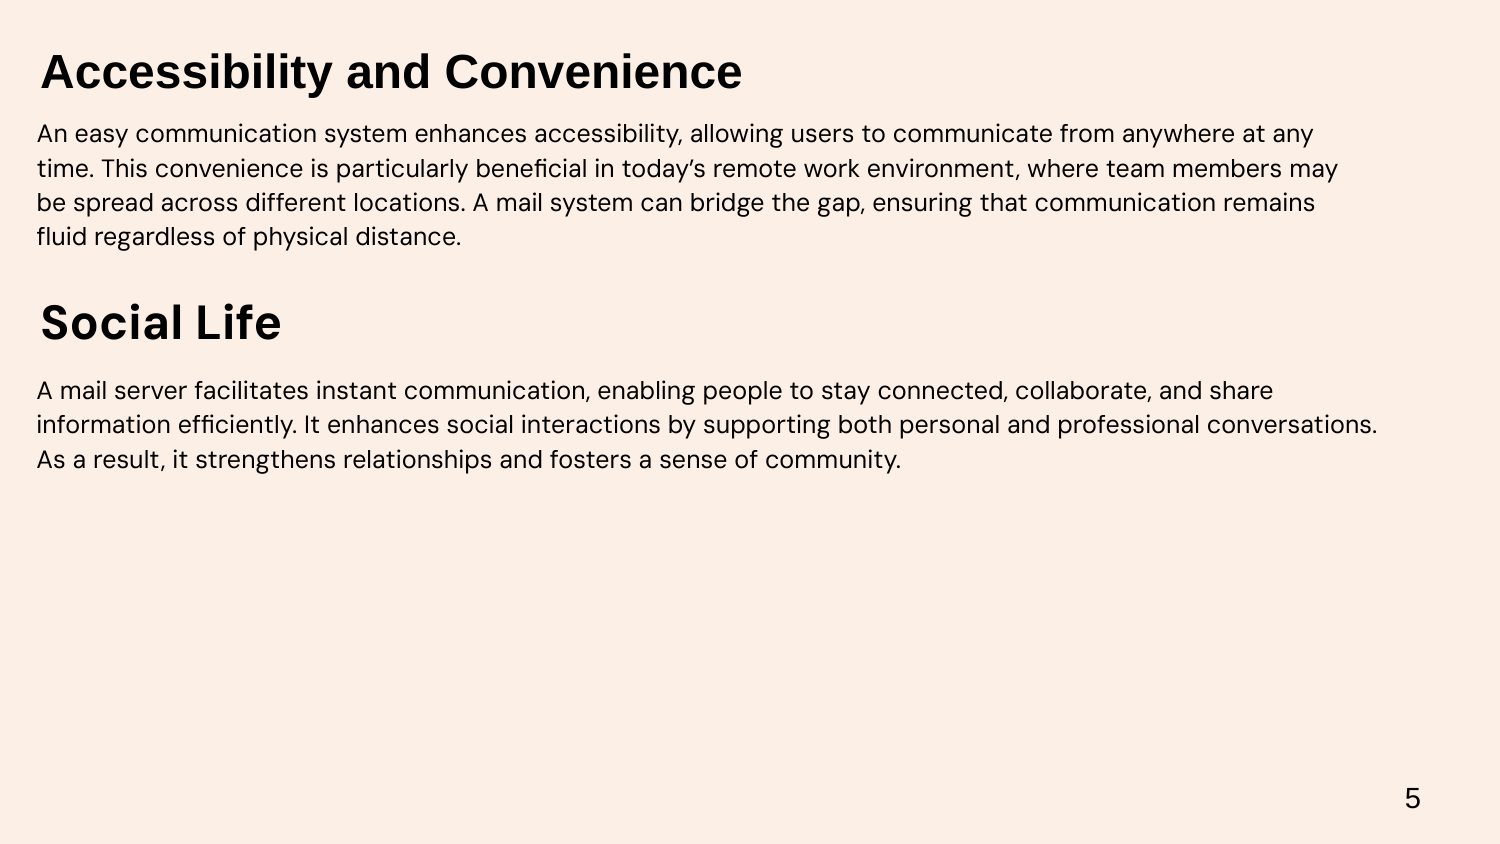

Accessibility and Convenience

An easy communication system enhances accessibility, allowing users to communicate from anywhere at any time. This convenience is particularly beneficial in today’s remote work environment, where team members may be spread across different locations. A mail system can bridge the gap, ensuring that communication remains fluid regardless of physical distance.

Social Life
A mail server facilitates instant communication, enabling people to stay connected, collaborate, and share information efficiently. It enhances social interactions by supporting both personal and professional conversations. As a result, it strengthens relationships and fosters a sense of community.

5